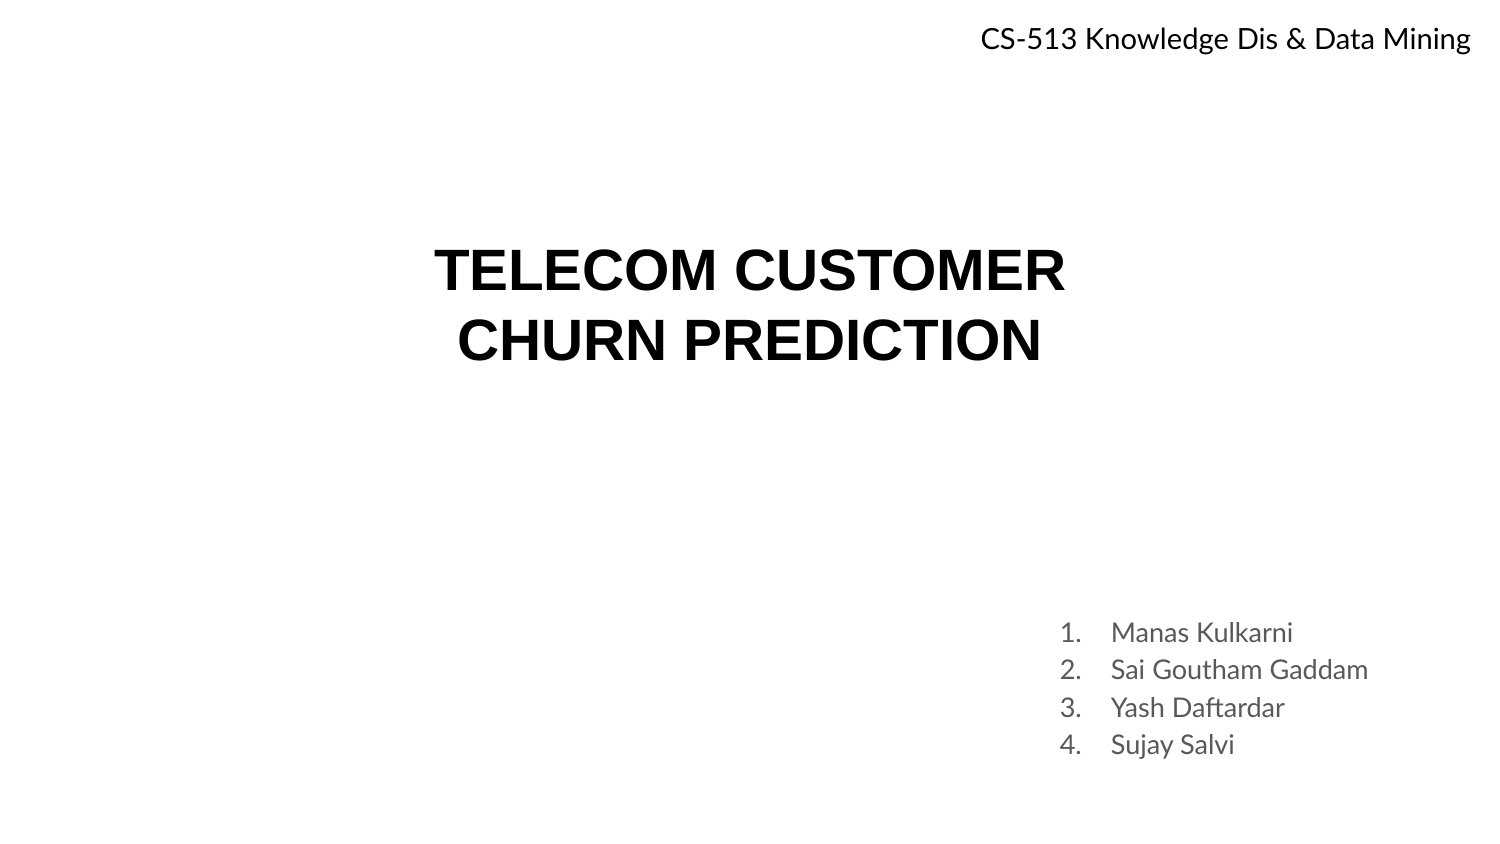

CS-513 Knowledge Dis & Data Mining
TELECOM CUSTOMER
CHURN PREDICTION
Manas Kulkarni
Sai Goutham Gaddam
Yash Daftardar
Sujay Salvi